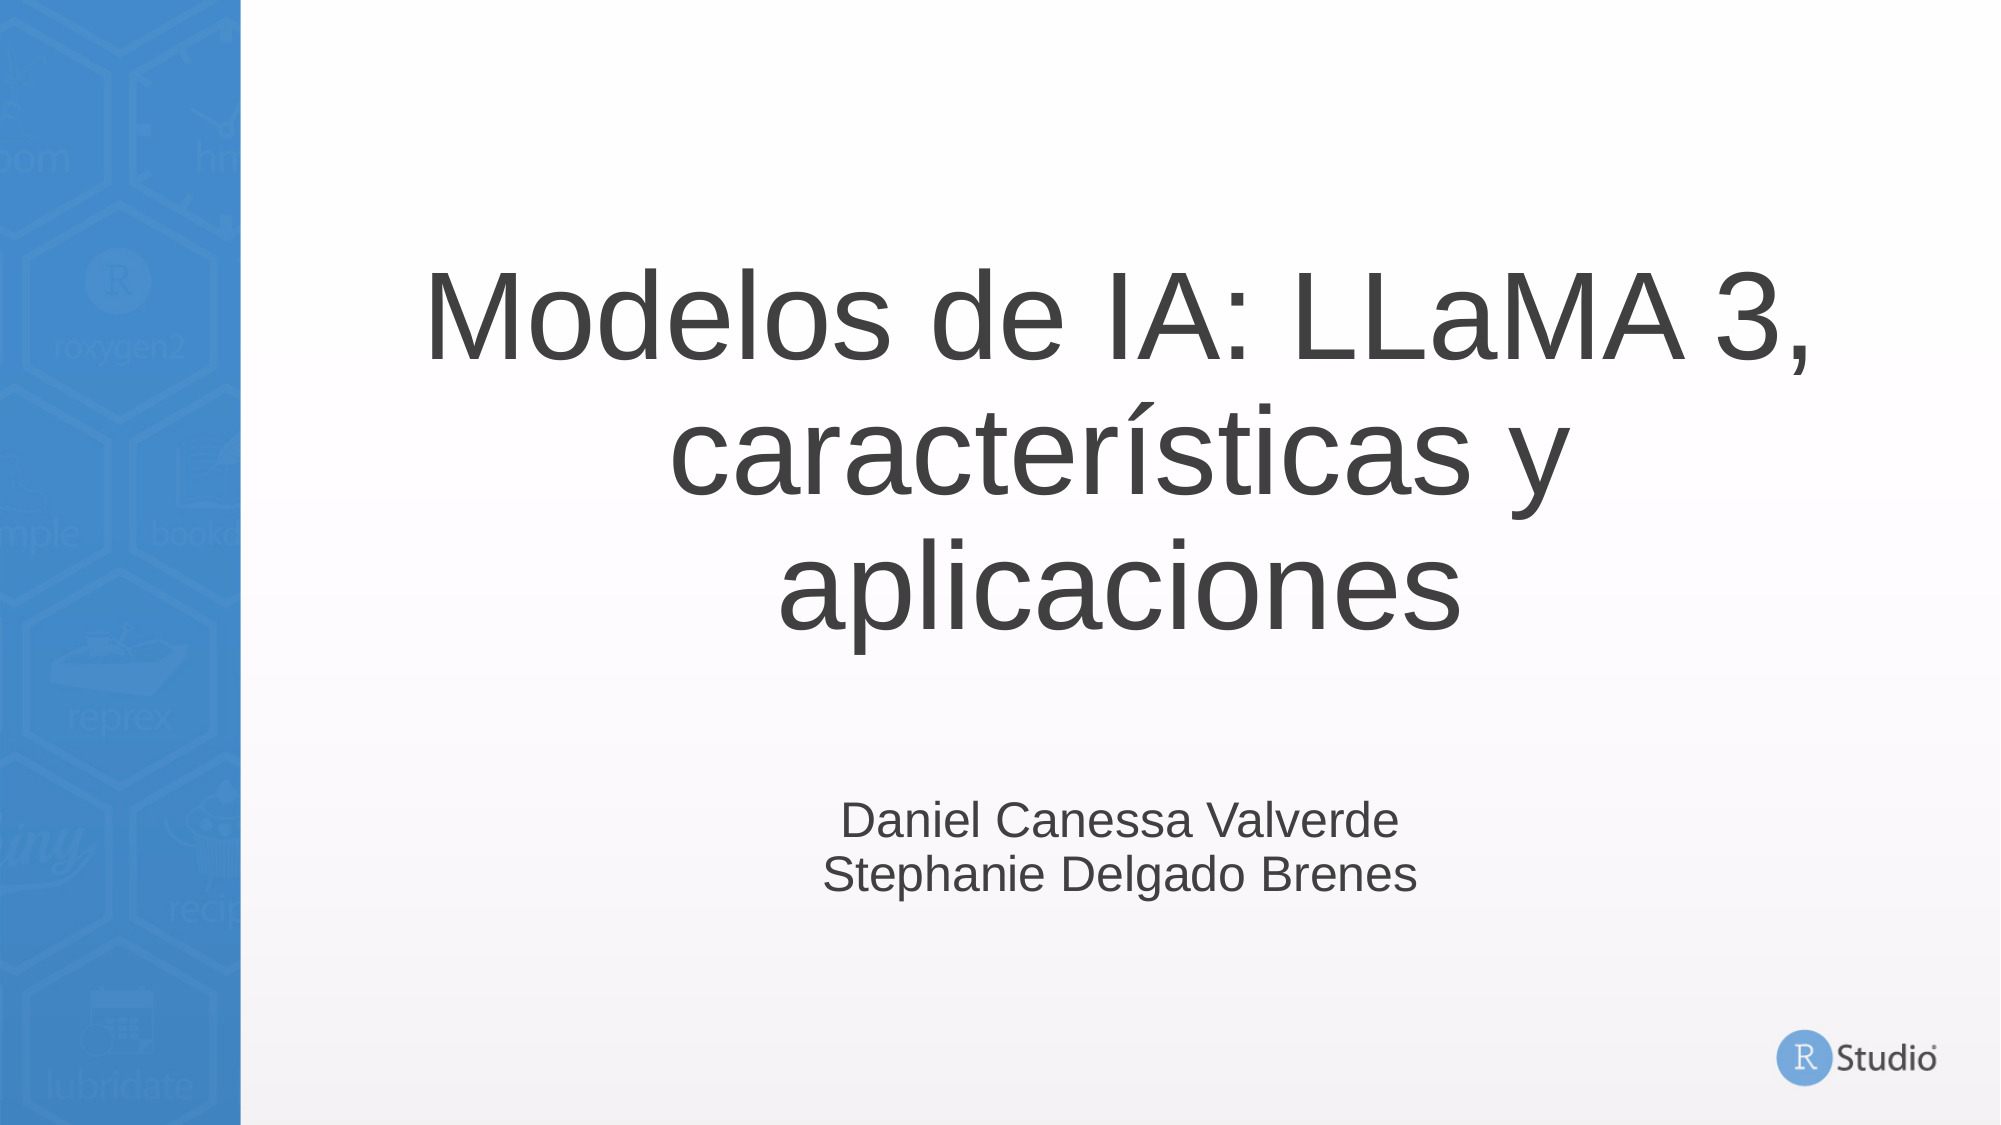

# Modelos de IA: LLaMA 3, características y aplicaciones
Daniel Canessa Valverde
Stephanie Delgado Brenes